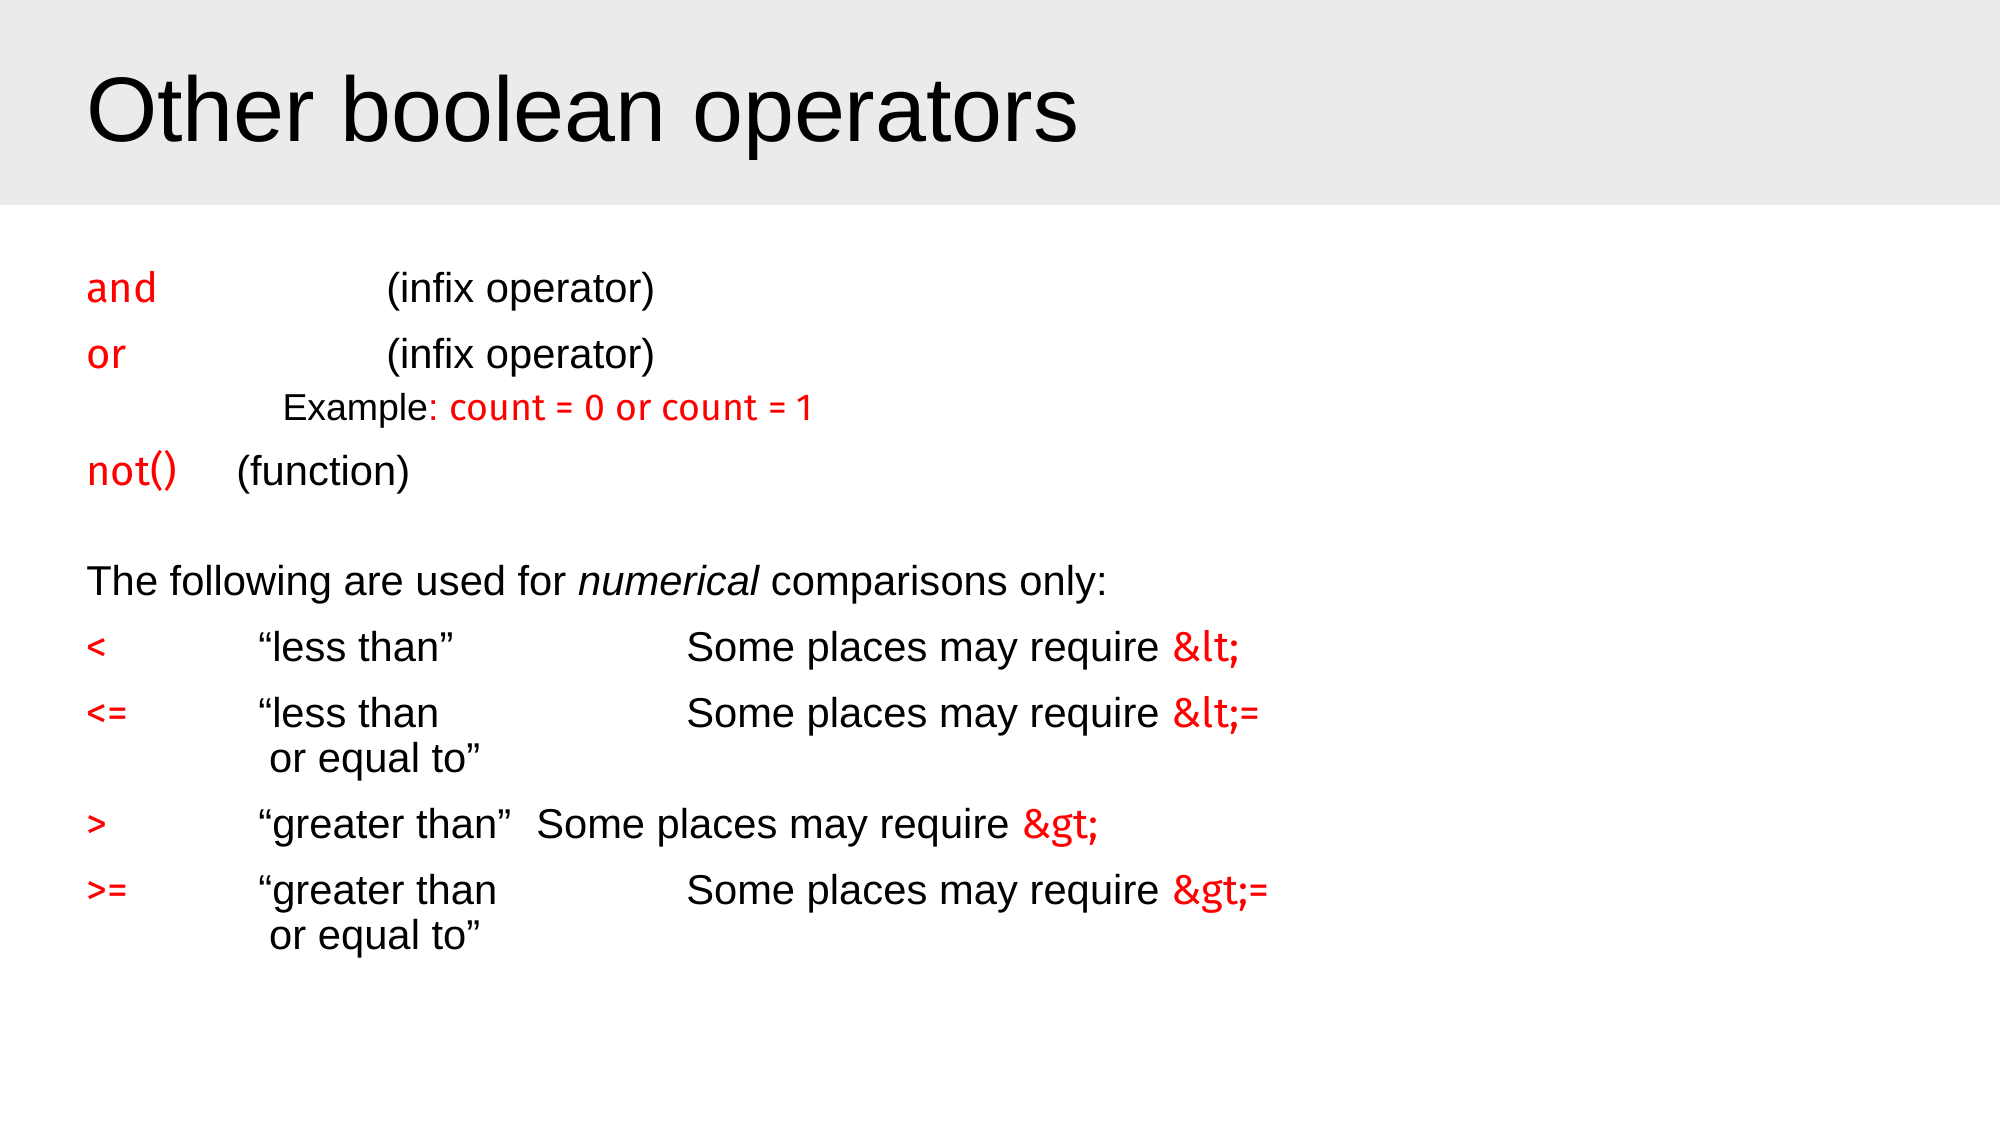

# Other boolean operators
and		(infix operator)
or		(infix operator)
	Example: count = 0 or count = 1
not()	(function)
The following are used for numerical comparisons only:
<	  “less than”		Some places may require &lt;
<=	  “less than		Some places may require &lt;=
     	   or equal to”
>	  “greater than”	Some places may require &gt;
>=	  “greater than		Some places may require &gt;=
     	   or equal to”